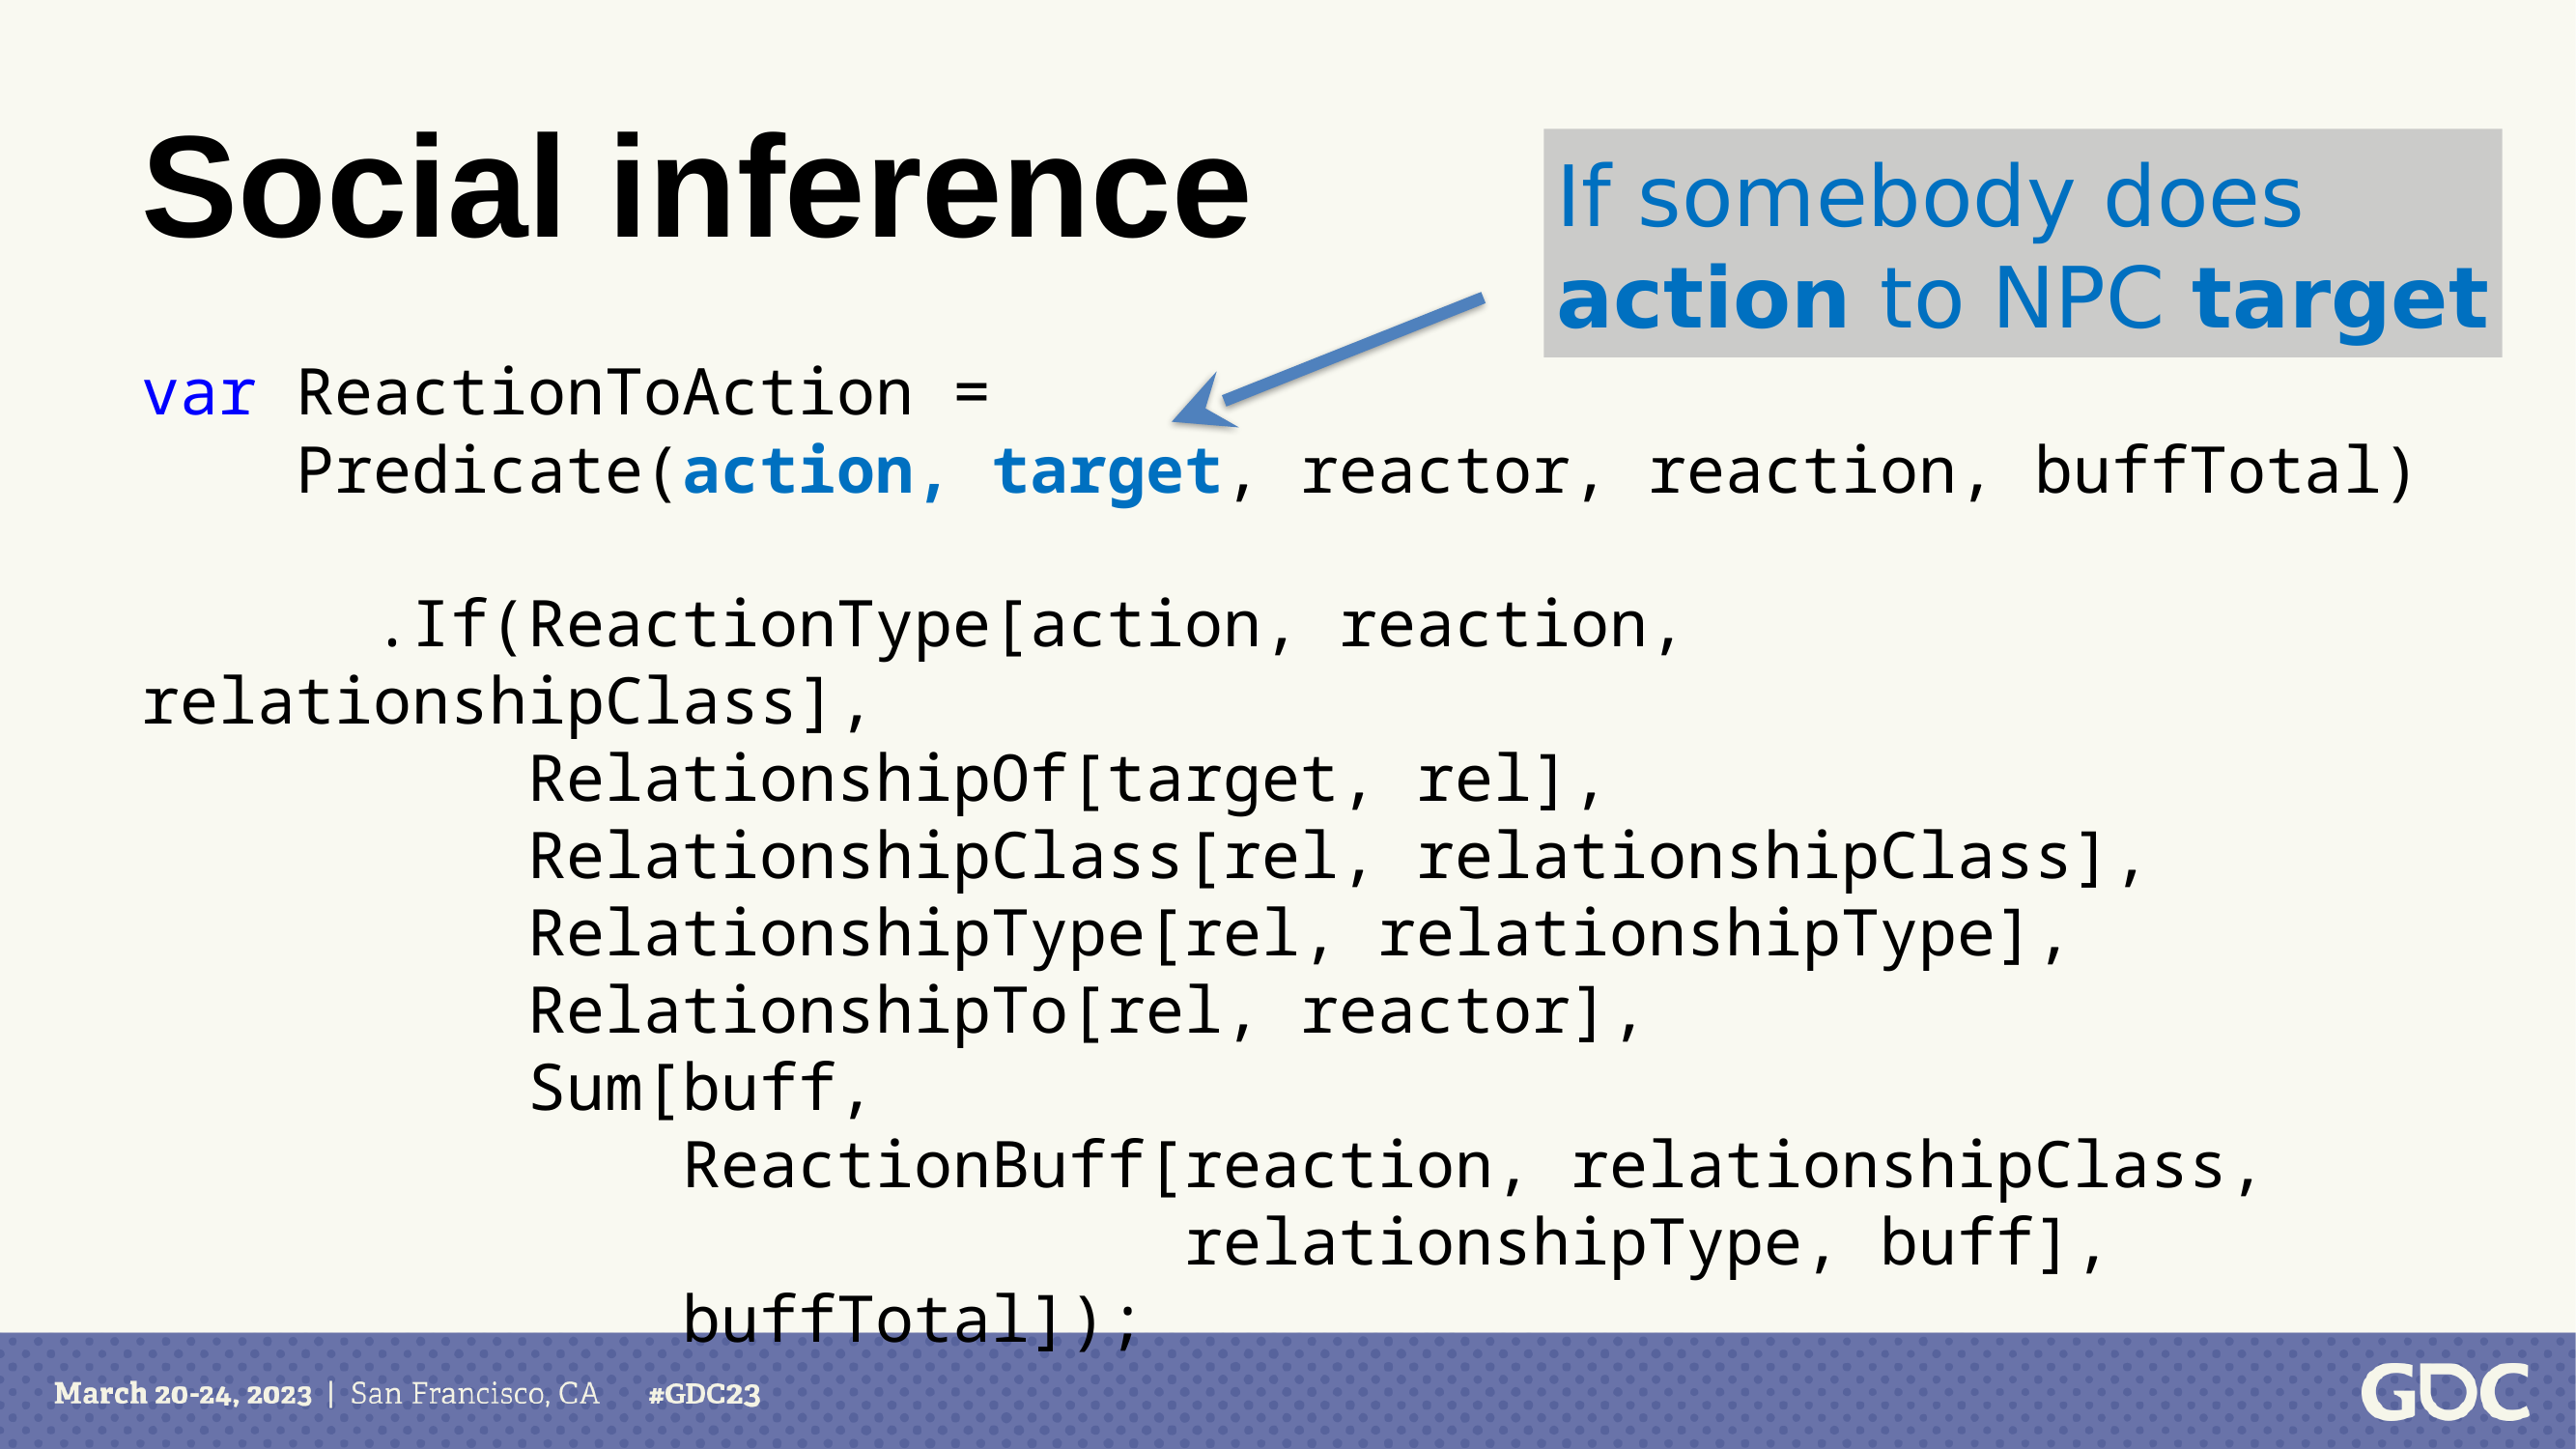

# Social inference
If somebody does
action to NPC target
var ReactionToAction =
    Predicate(action, target, reactor, reaction, buffTotal)
      .If(ReactionType[action, reaction, relationshipClass],
          RelationshipOf[target, rel],
          RelationshipClass[rel, relationshipClass],
          RelationshipType[rel, relationshipType],
          RelationshipTo[rel, reactor],
          Sum[buff,
              ReactionBuff[reaction, relationshipClass,
                           relationshipType, buff],
              buffTotal]);